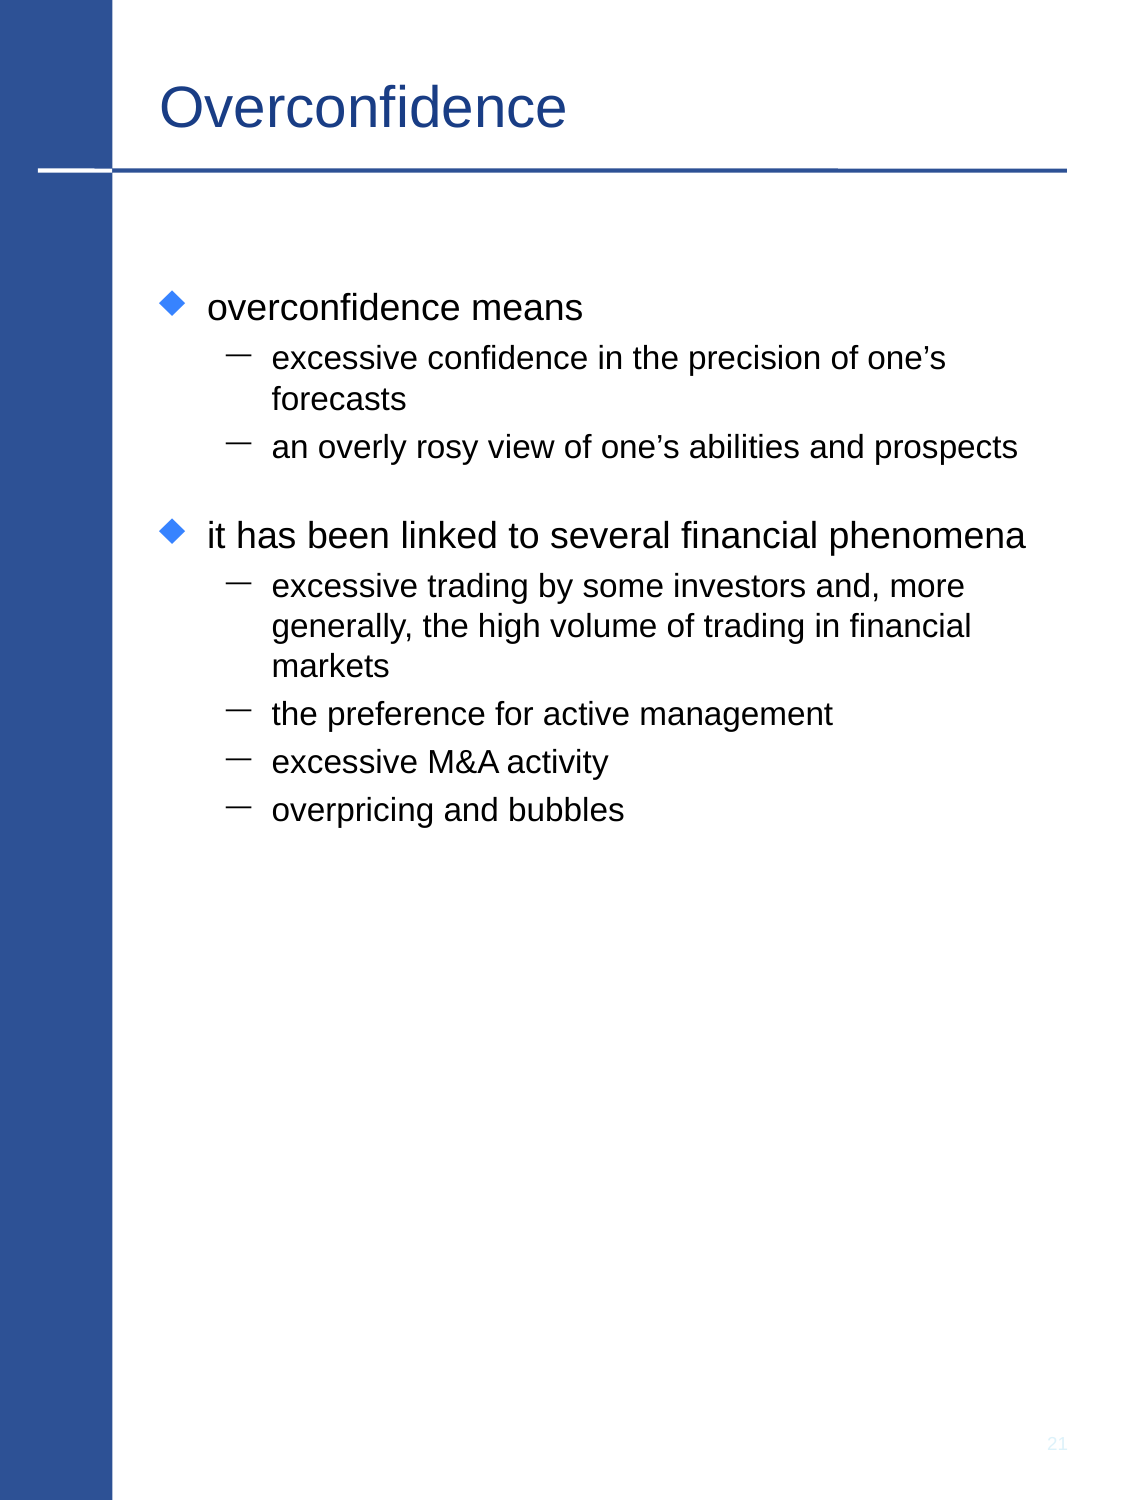

# Overconfidence
overconfidence means
excessive confidence in the precision of one’s forecasts
an overly rosy view of one’s abilities and prospects
it has been linked to several financial phenomena
excessive trading by some investors and, more generally, the high volume of trading in financial markets
the preference for active management
excessive M&A activity
overpricing and bubbles

21